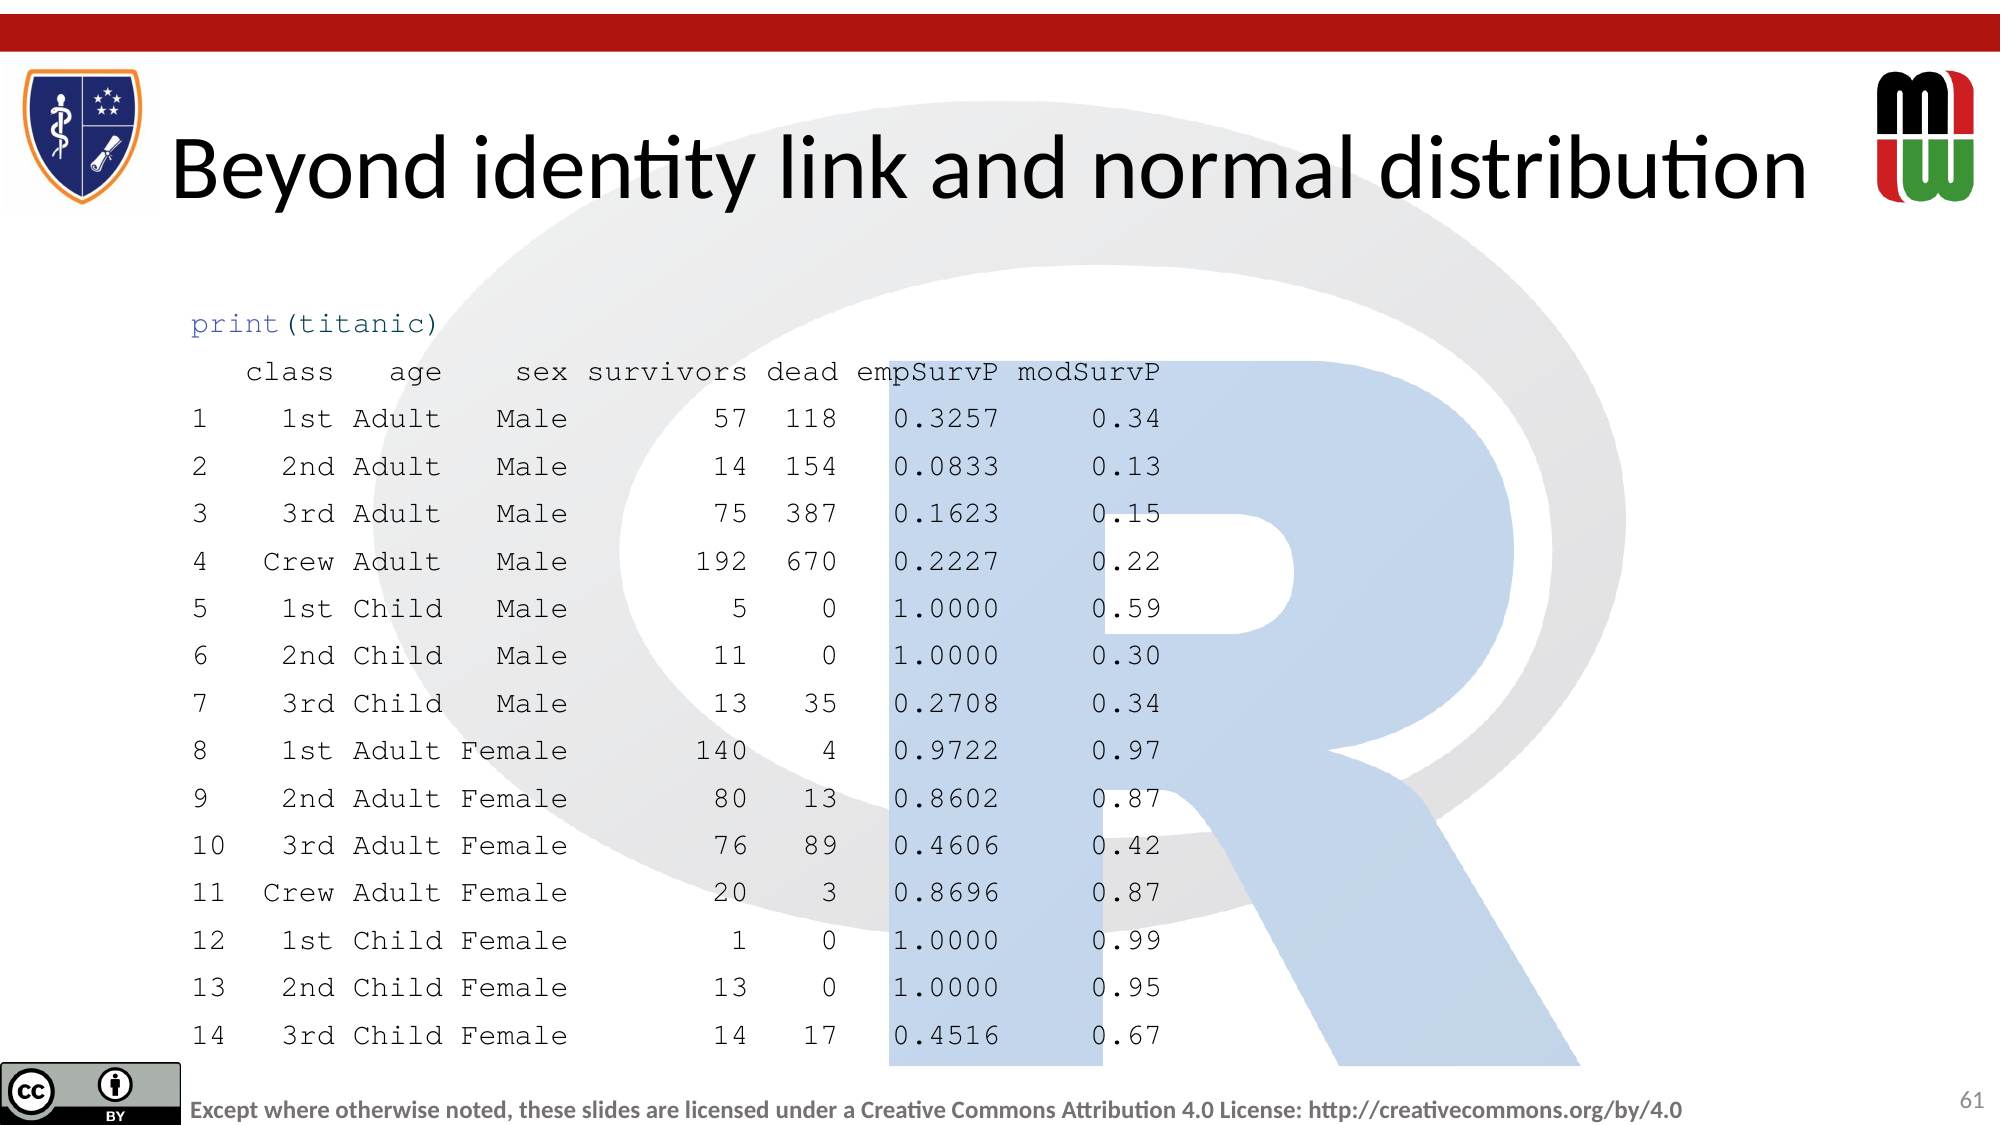

# Beyond identity link and normal distribution
print(titanic)
   class   age    sex survivors dead empSurvP modSurvP
1    1st Adult   Male        57  118   0.3257     0.34
2    2nd Adult   Male        14  154   0.0833     0.13
3    3rd Adult   Male        75  387   0.1623     0.15
4   Crew Adult   Male       192  670   0.2227     0.22
5    1st Child   Male         5    0   1.0000     0.59
6    2nd Child   Male        11    0   1.0000     0.30
7    3rd Child   Male        13   35   0.2708     0.34
8    1st Adult Female       140    4   0.9722     0.97
9    2nd Adult Female        80   13   0.8602     0.87
10   3rd Adult Female        76   89   0.4606     0.42
11  Crew Adult Female        20    3   0.8696     0.87
12   1st Child Female         1    0   1.0000     0.99
13   2nd Child Female        13    0   1.0000     0.95
14   3rd Child Female        14   17   0.4516     0.67
61